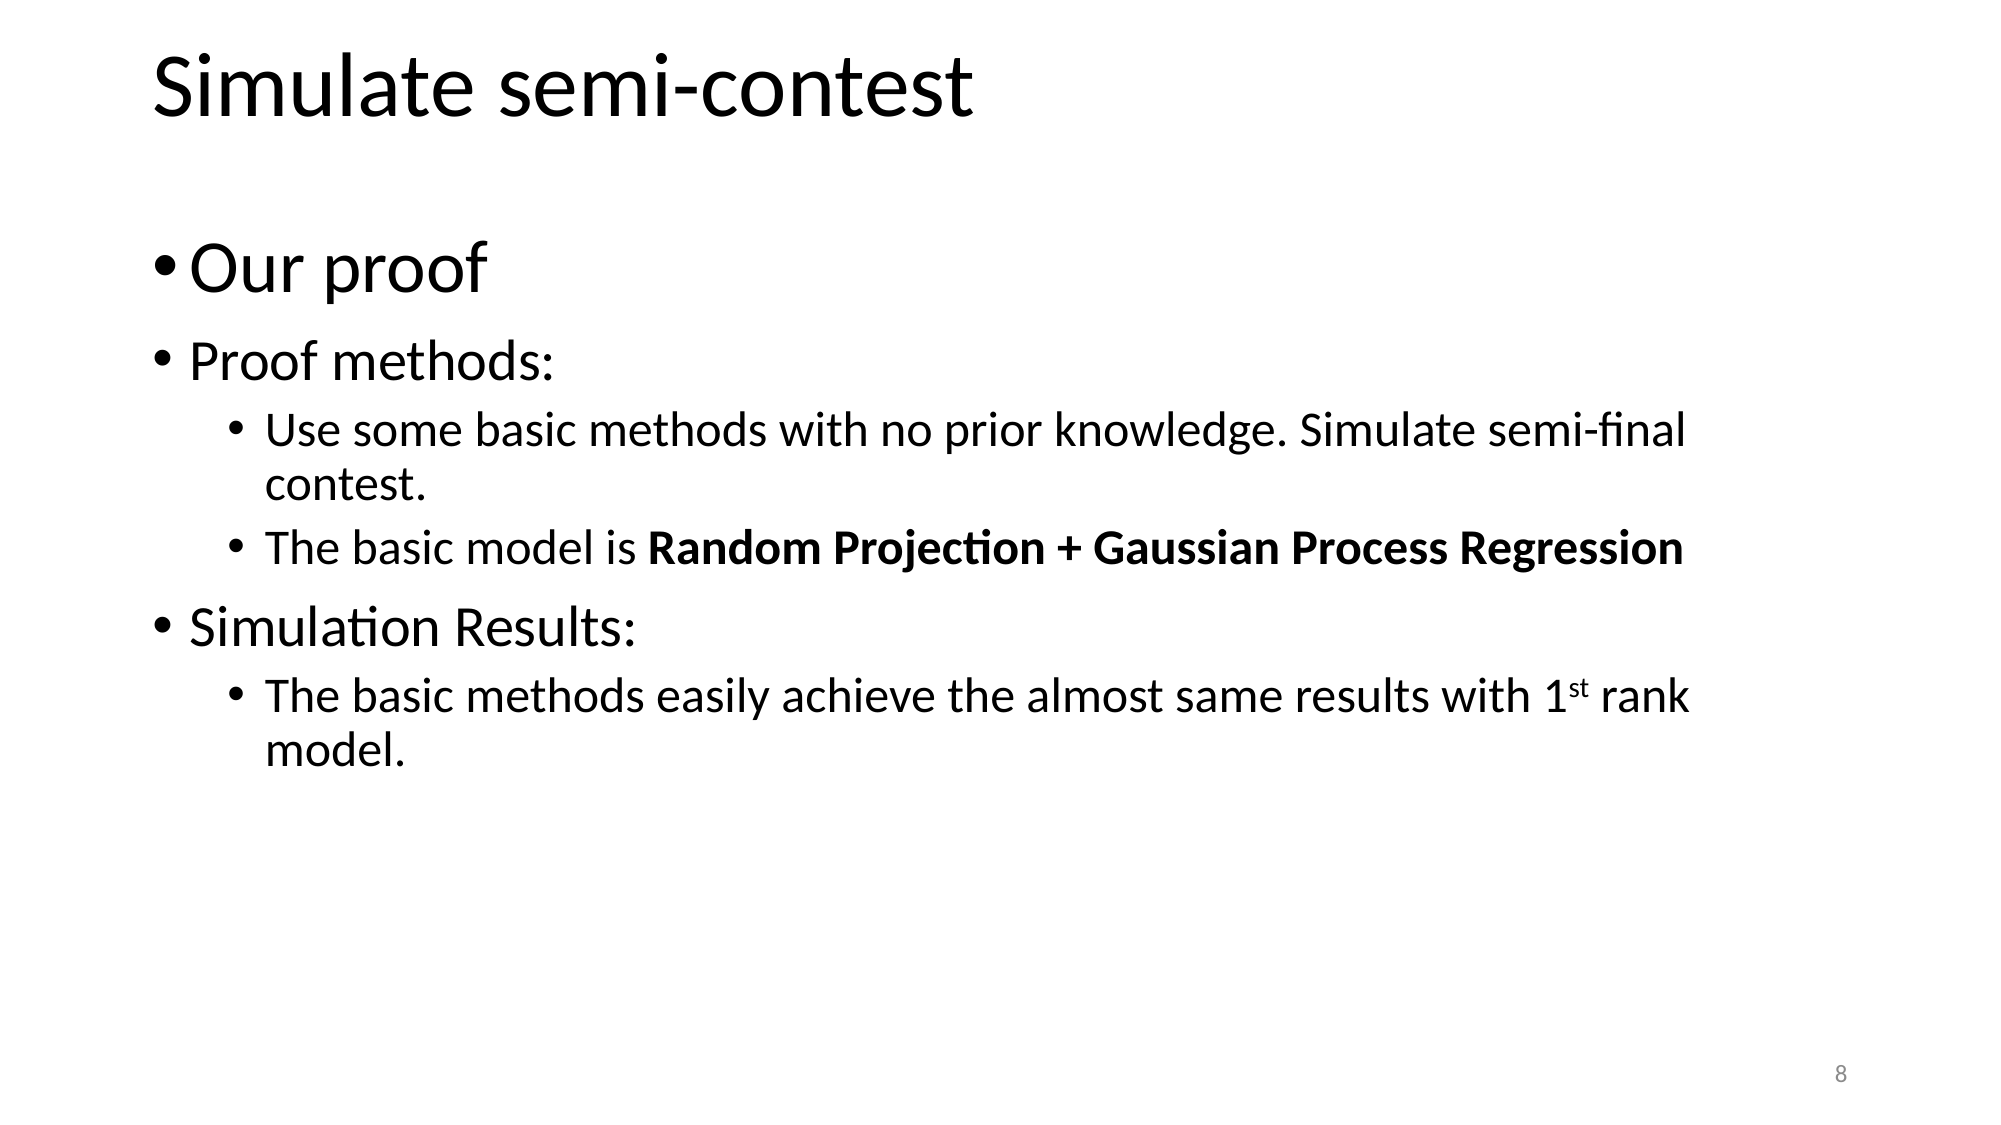

# Simulate semi-contest
Our proof
Proof methods:
Use some basic methods with no prior knowledge. Simulate semi-final contest.
The basic model is Random Projection + Gaussian Process Regression
Simulation Results:
The basic methods easily achieve the almost same results with 1st rank model.

8